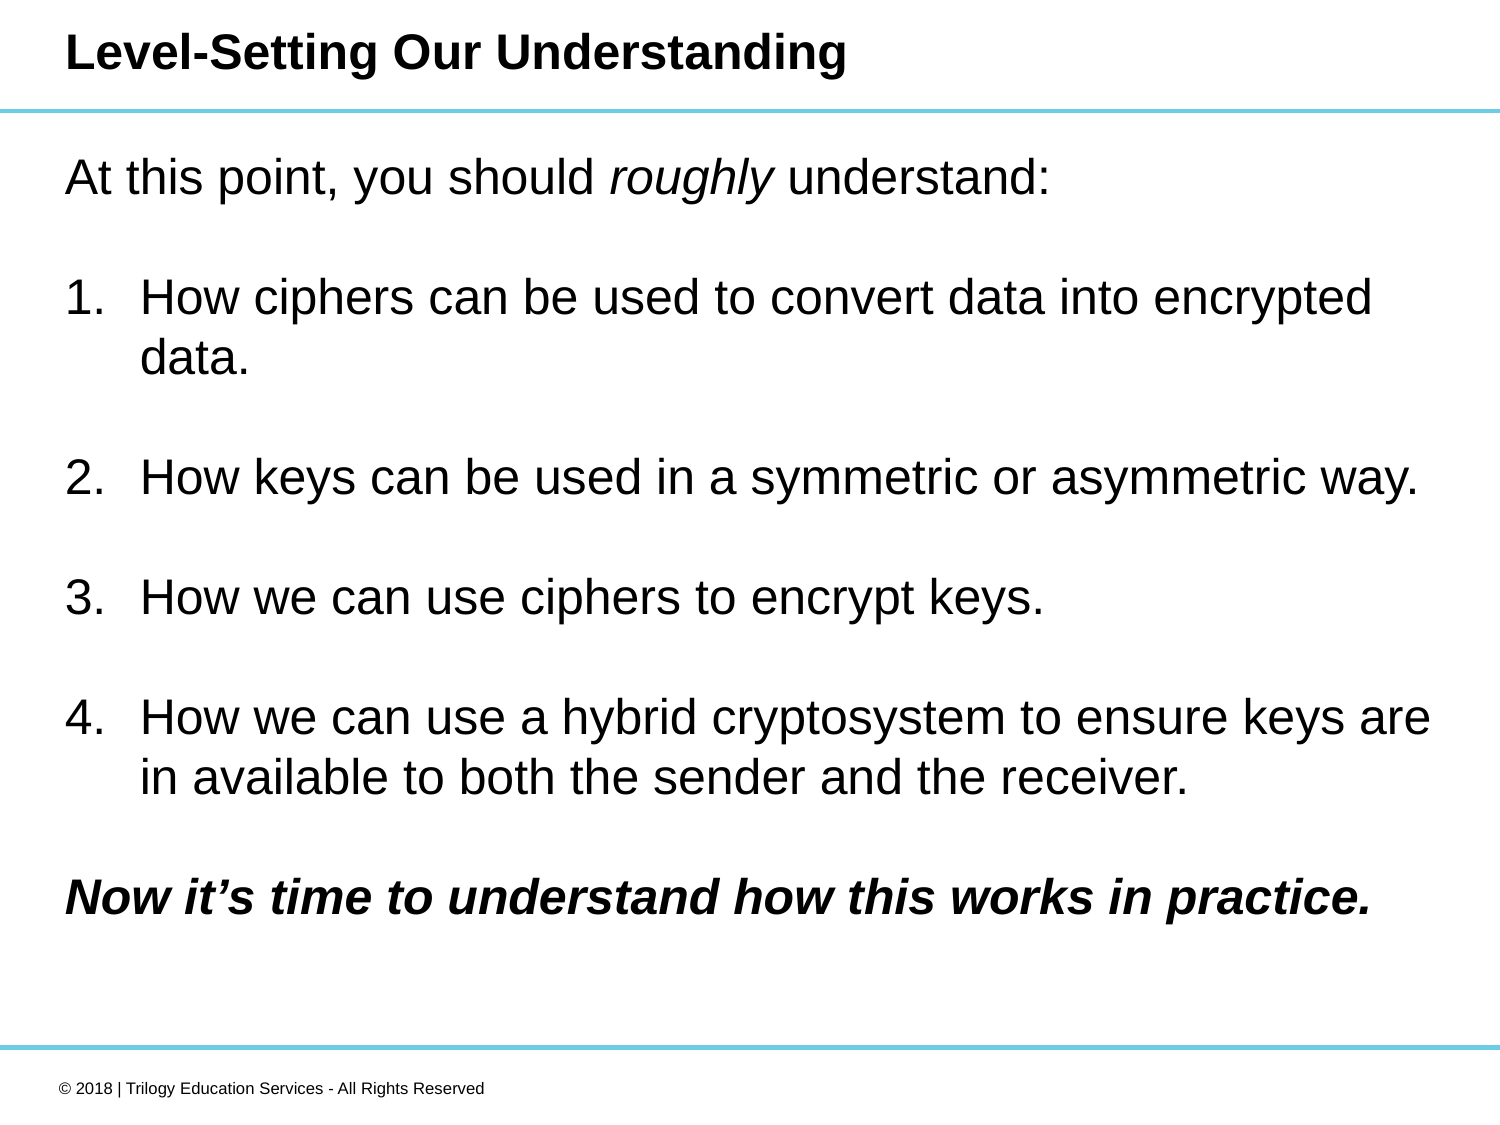

# Level-Setting Our Understanding
At this point, you should roughly understand:

How ciphers can be used to convert data into encrypted data.

How keys can be used in a symmetric or asymmetric way.

How we can use ciphers to encrypt keys.

How we can use a hybrid cryptosystem to ensure keys are in available to both the sender and the receiver.

Now it’s time to understand how this works in practice.